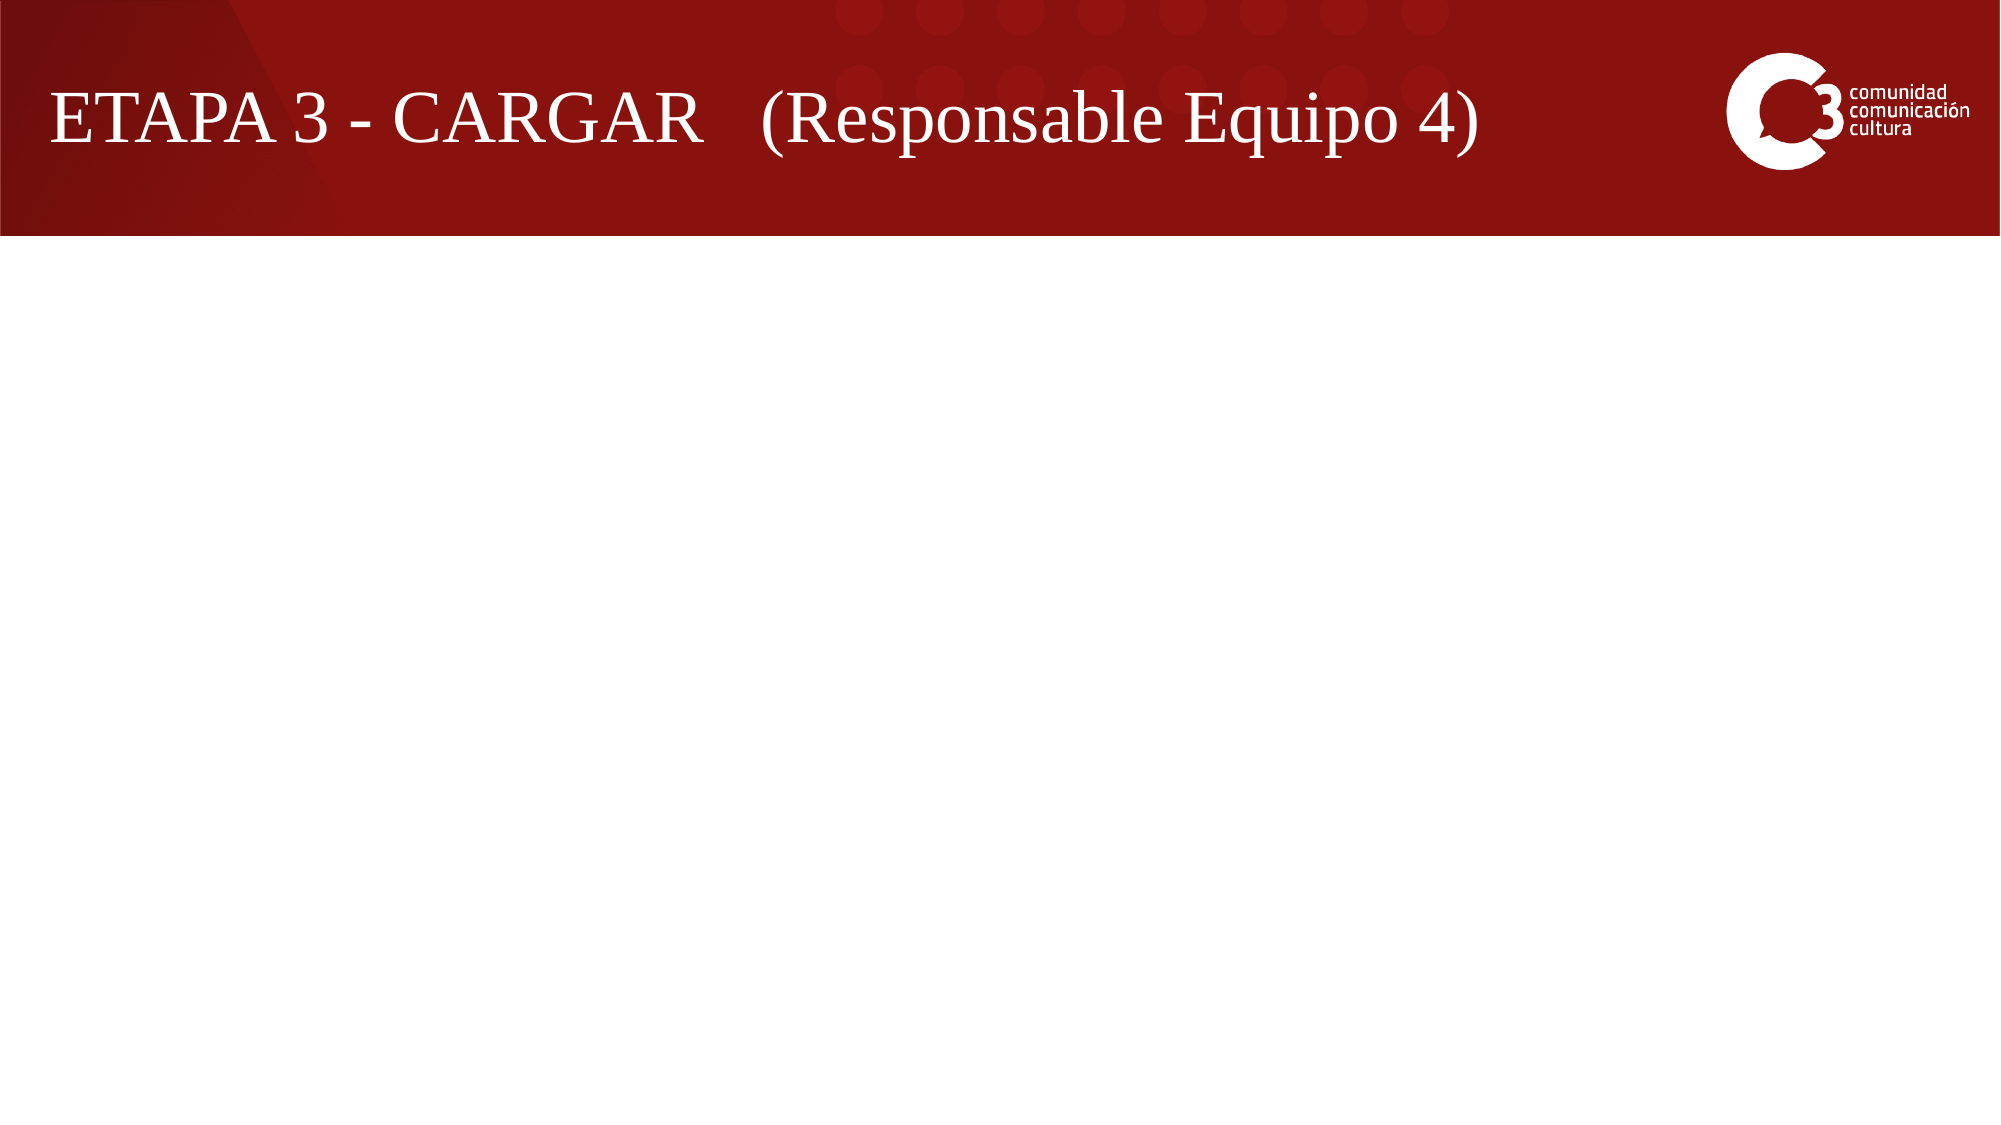

# ETAPA 3 - CARGAR   (Responsable Equipo 4)